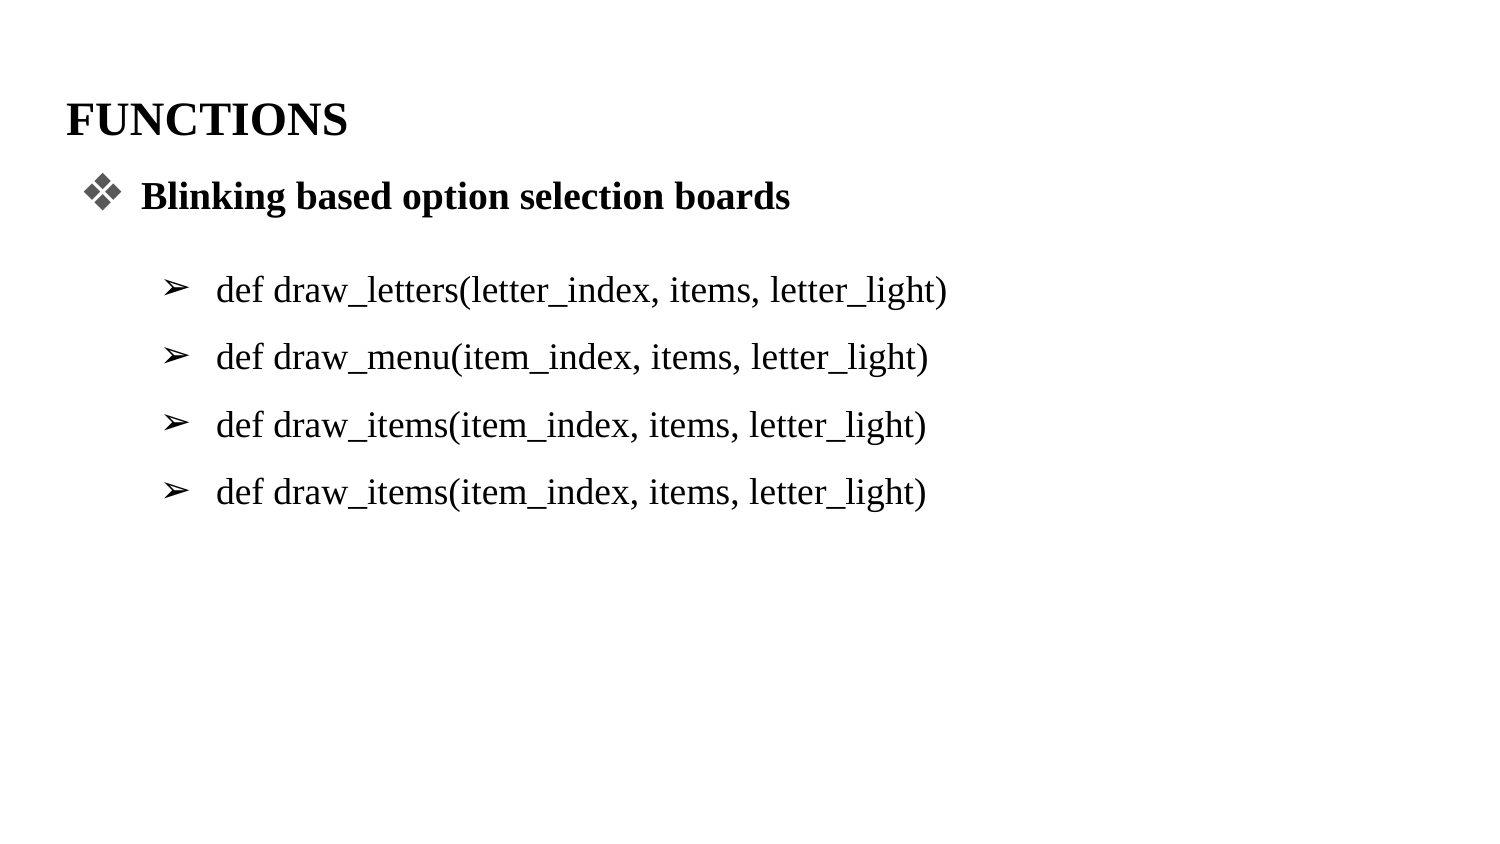

# FUNCTIONS
Blinking based option selection boards
def draw_letters(letter_index, items, letter_light)
def draw_menu(item_index, items, letter_light)
def draw_items(item_index, items, letter_light)
def draw_items(item_index, items, letter_light)